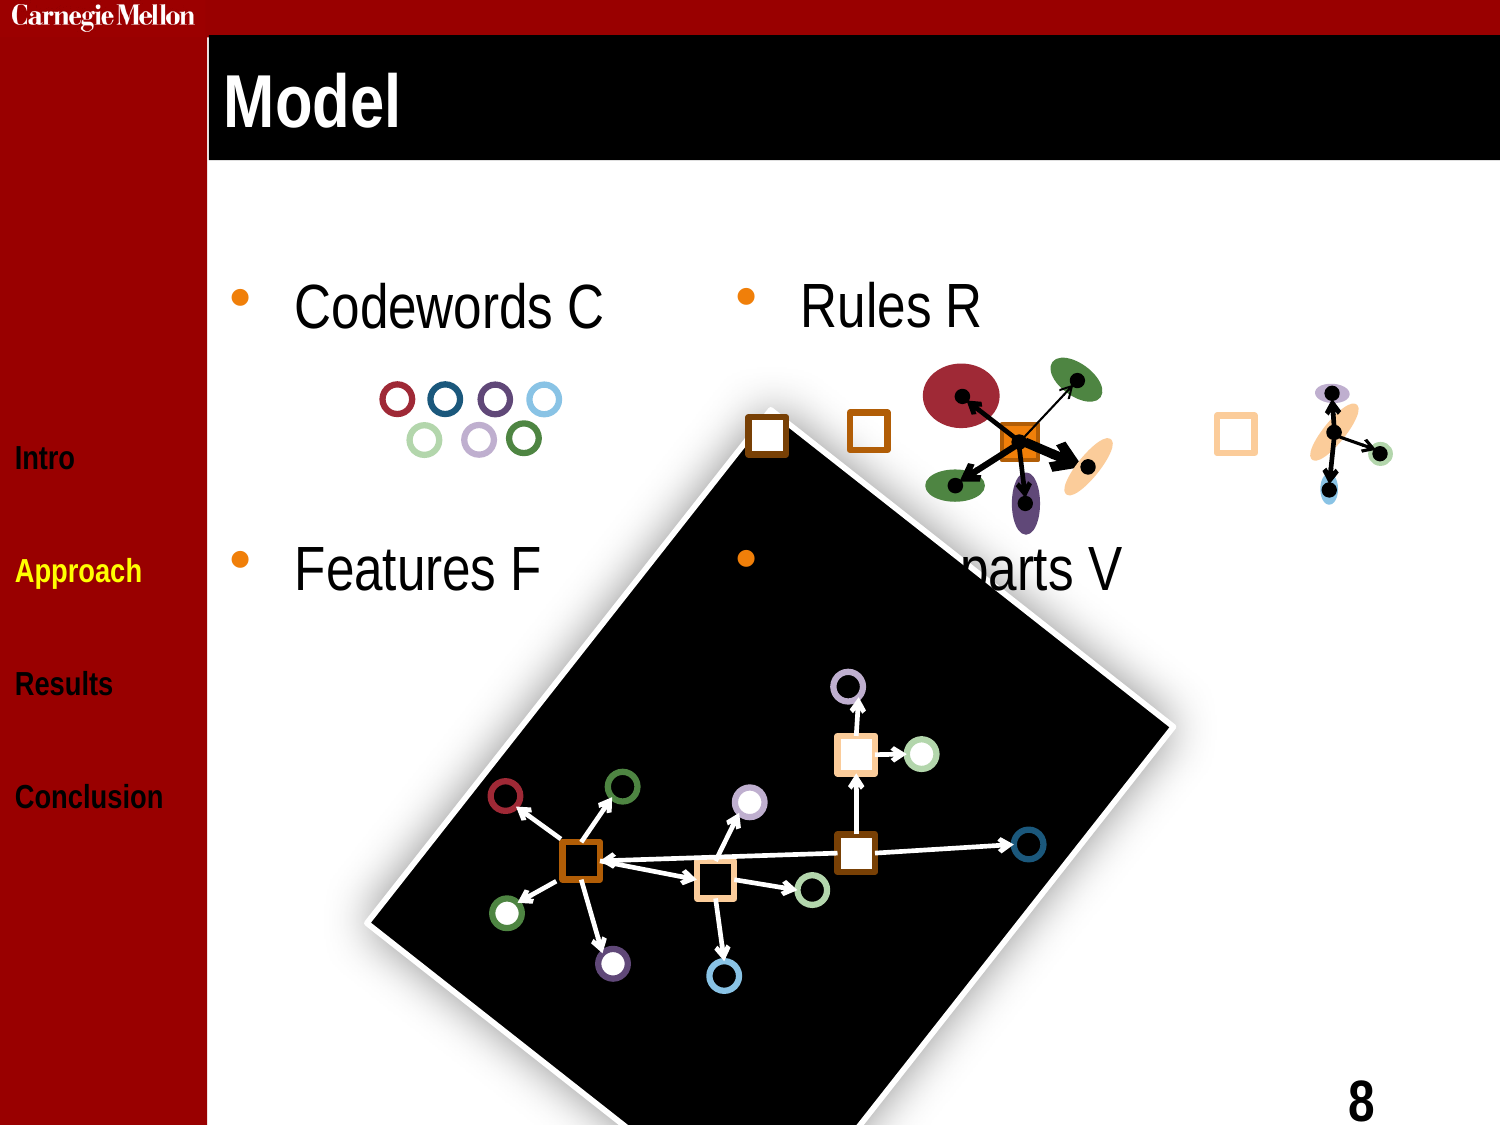

# Model

Intro

Approach

Results

Conclusion
Rules R

Image-parts V
Codewords C

Features F